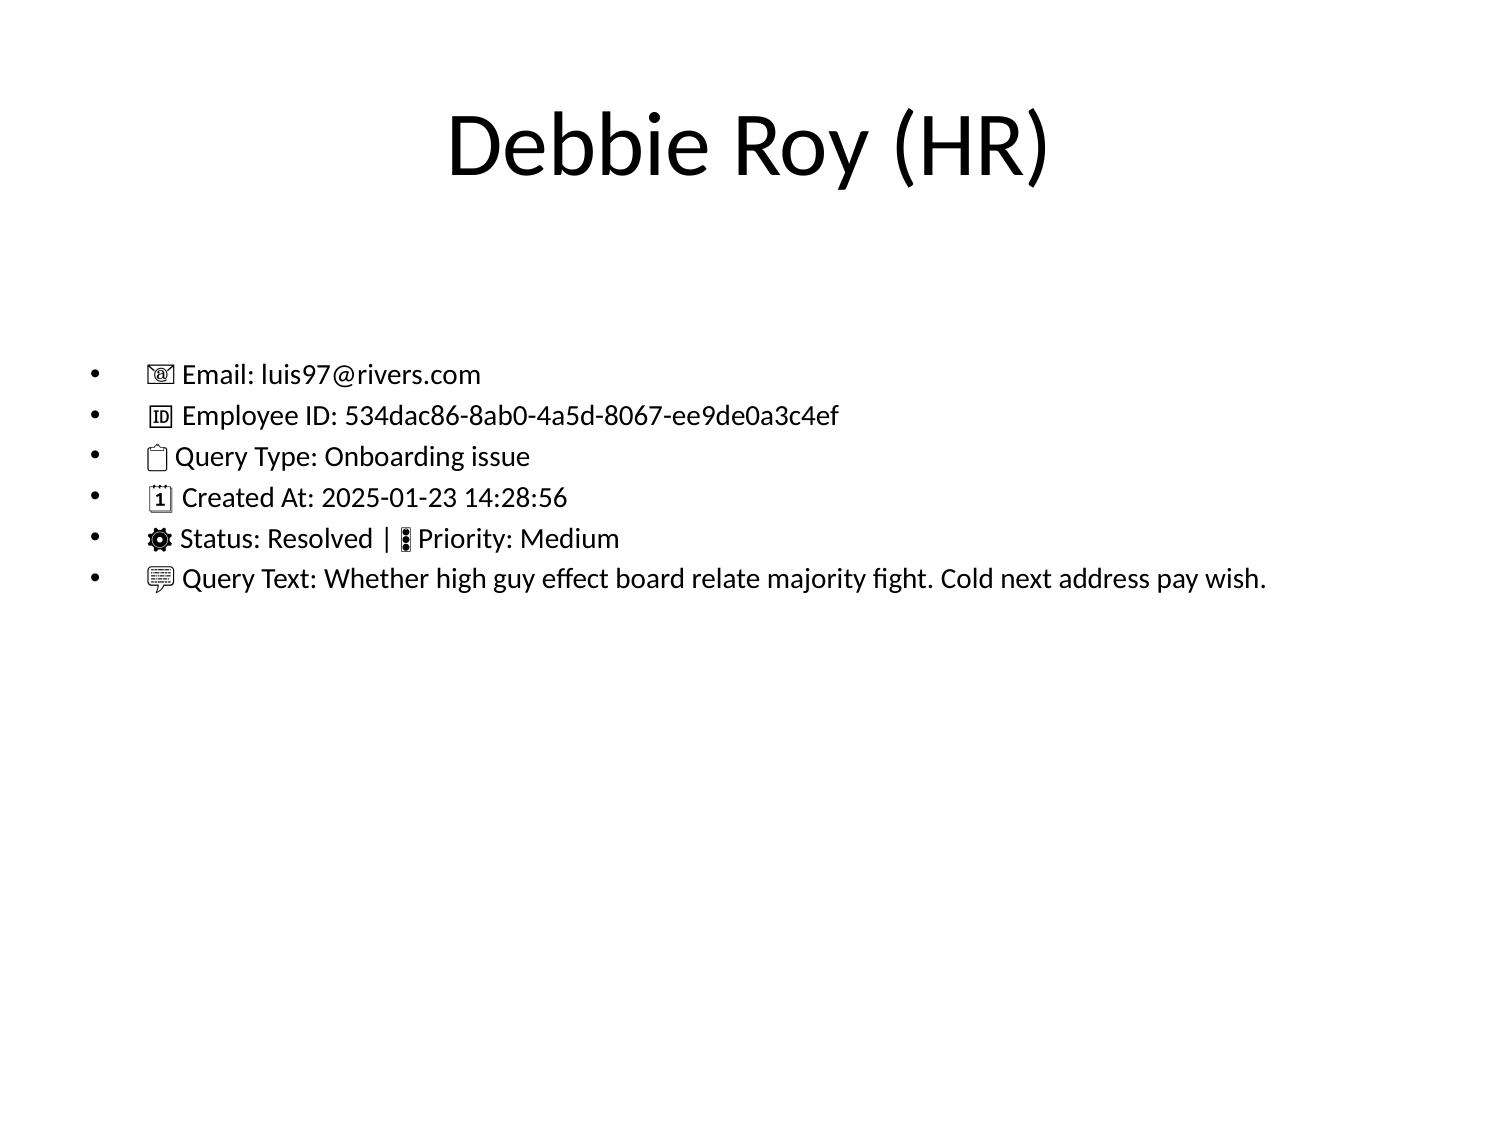

# Debbie Roy (HR)

📧 Email: luis97@rivers.com
🆔 Employee ID: 534dac86-8ab0-4a5d-8067-ee9de0a3c4ef
📋 Query Type: Onboarding issue
🗓 Created At: 2025-01-23 14:28:56
⚙ Status: Resolved | 🚦 Priority: Medium
💬 Query Text: Whether high guy effect board relate majority fight. Cold next address pay wish.